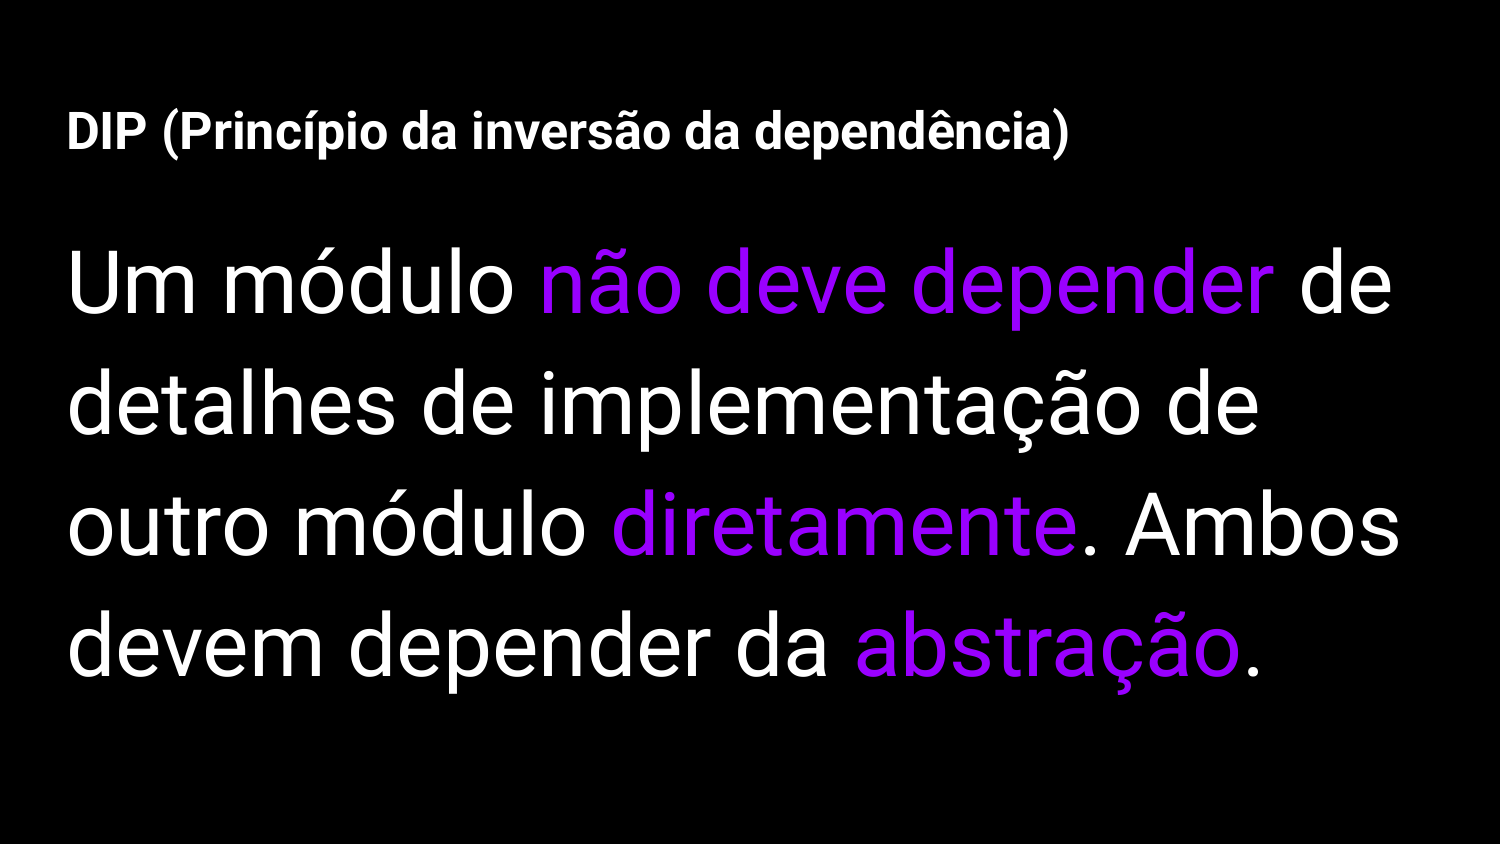

# DIP (Princípio da inversão da dependência)

Um módulo não deve depender de detalhes de implementação de outro módulo diretamente. Ambos devem depender da abstração.